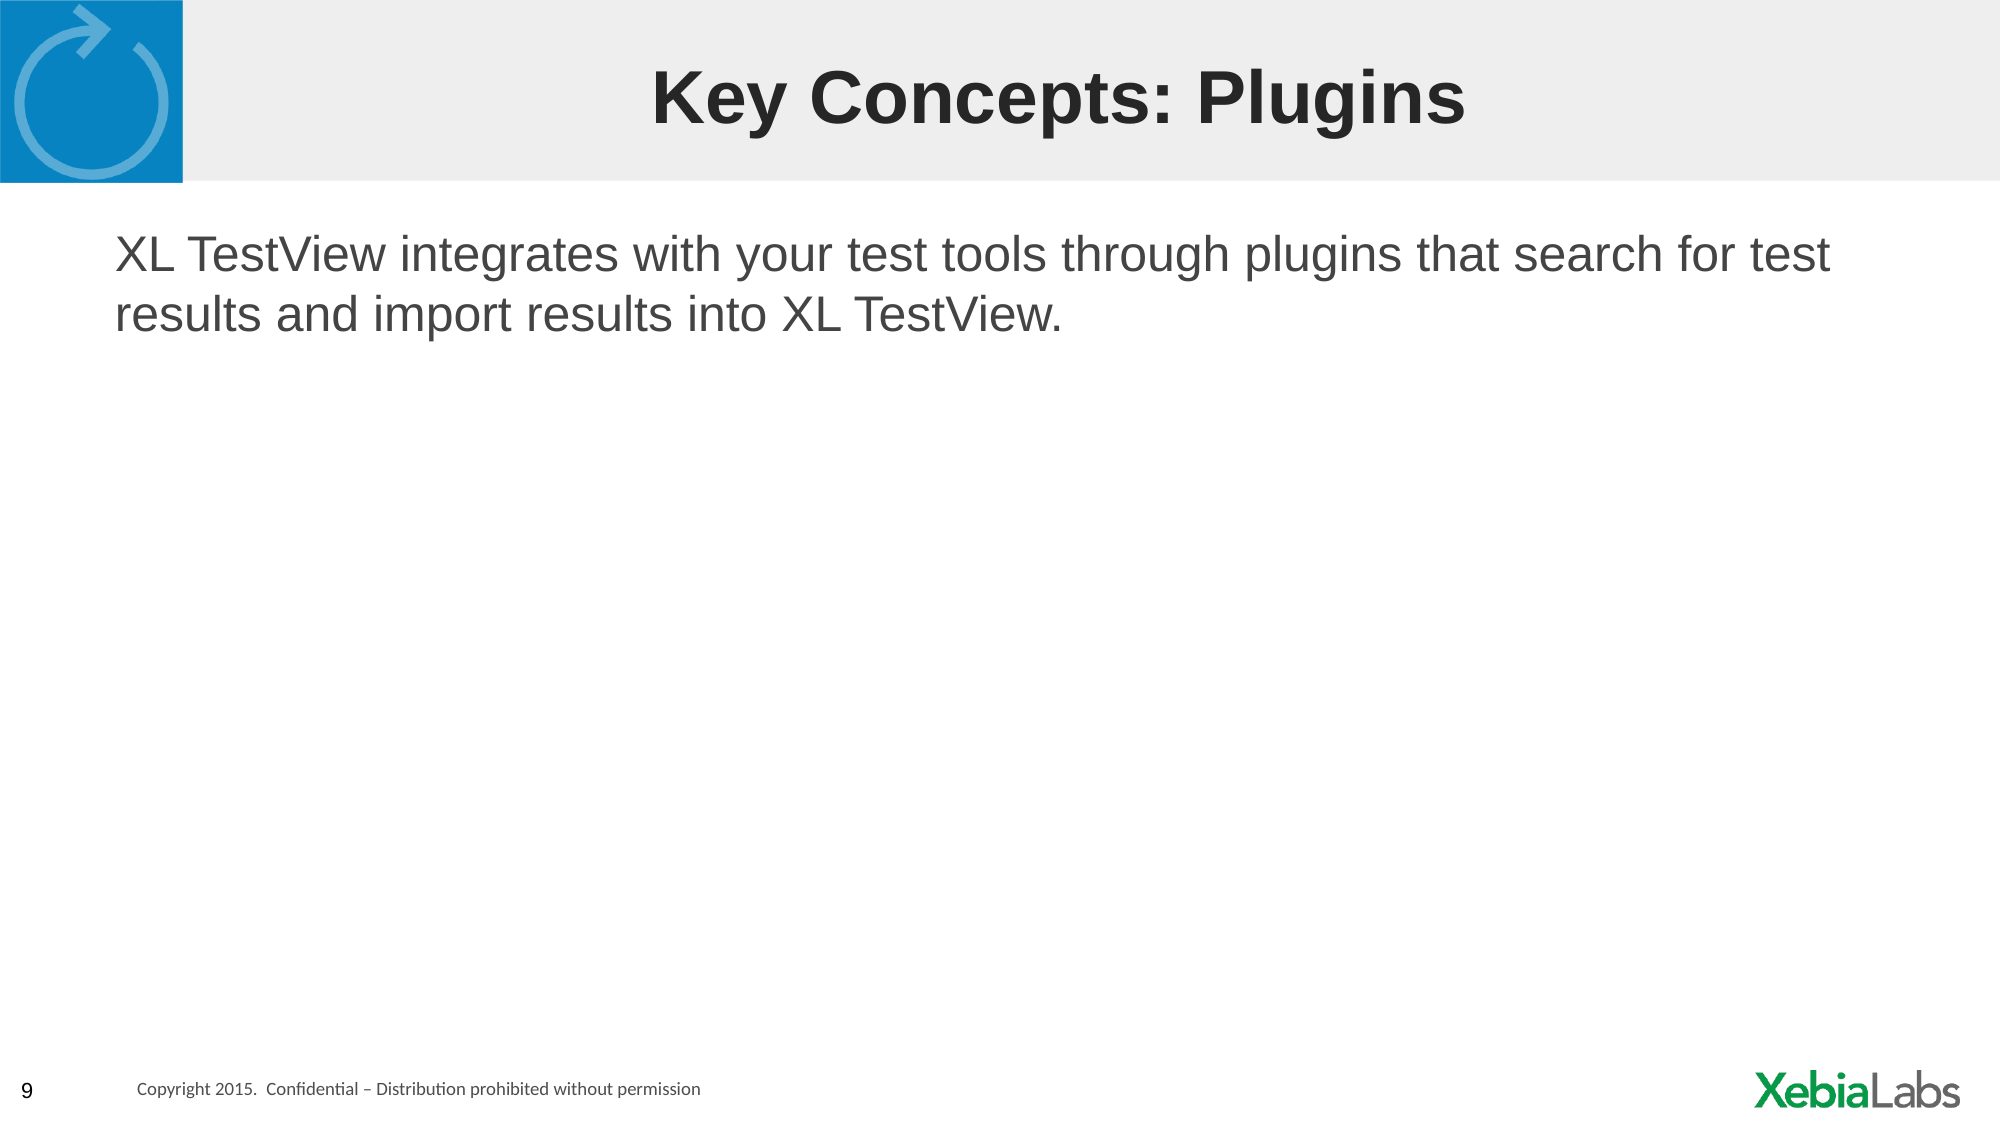

# Key Concepts: Plugins
XL TestView integrates with your test tools through plugins that search for test results and import results into XL TestView.